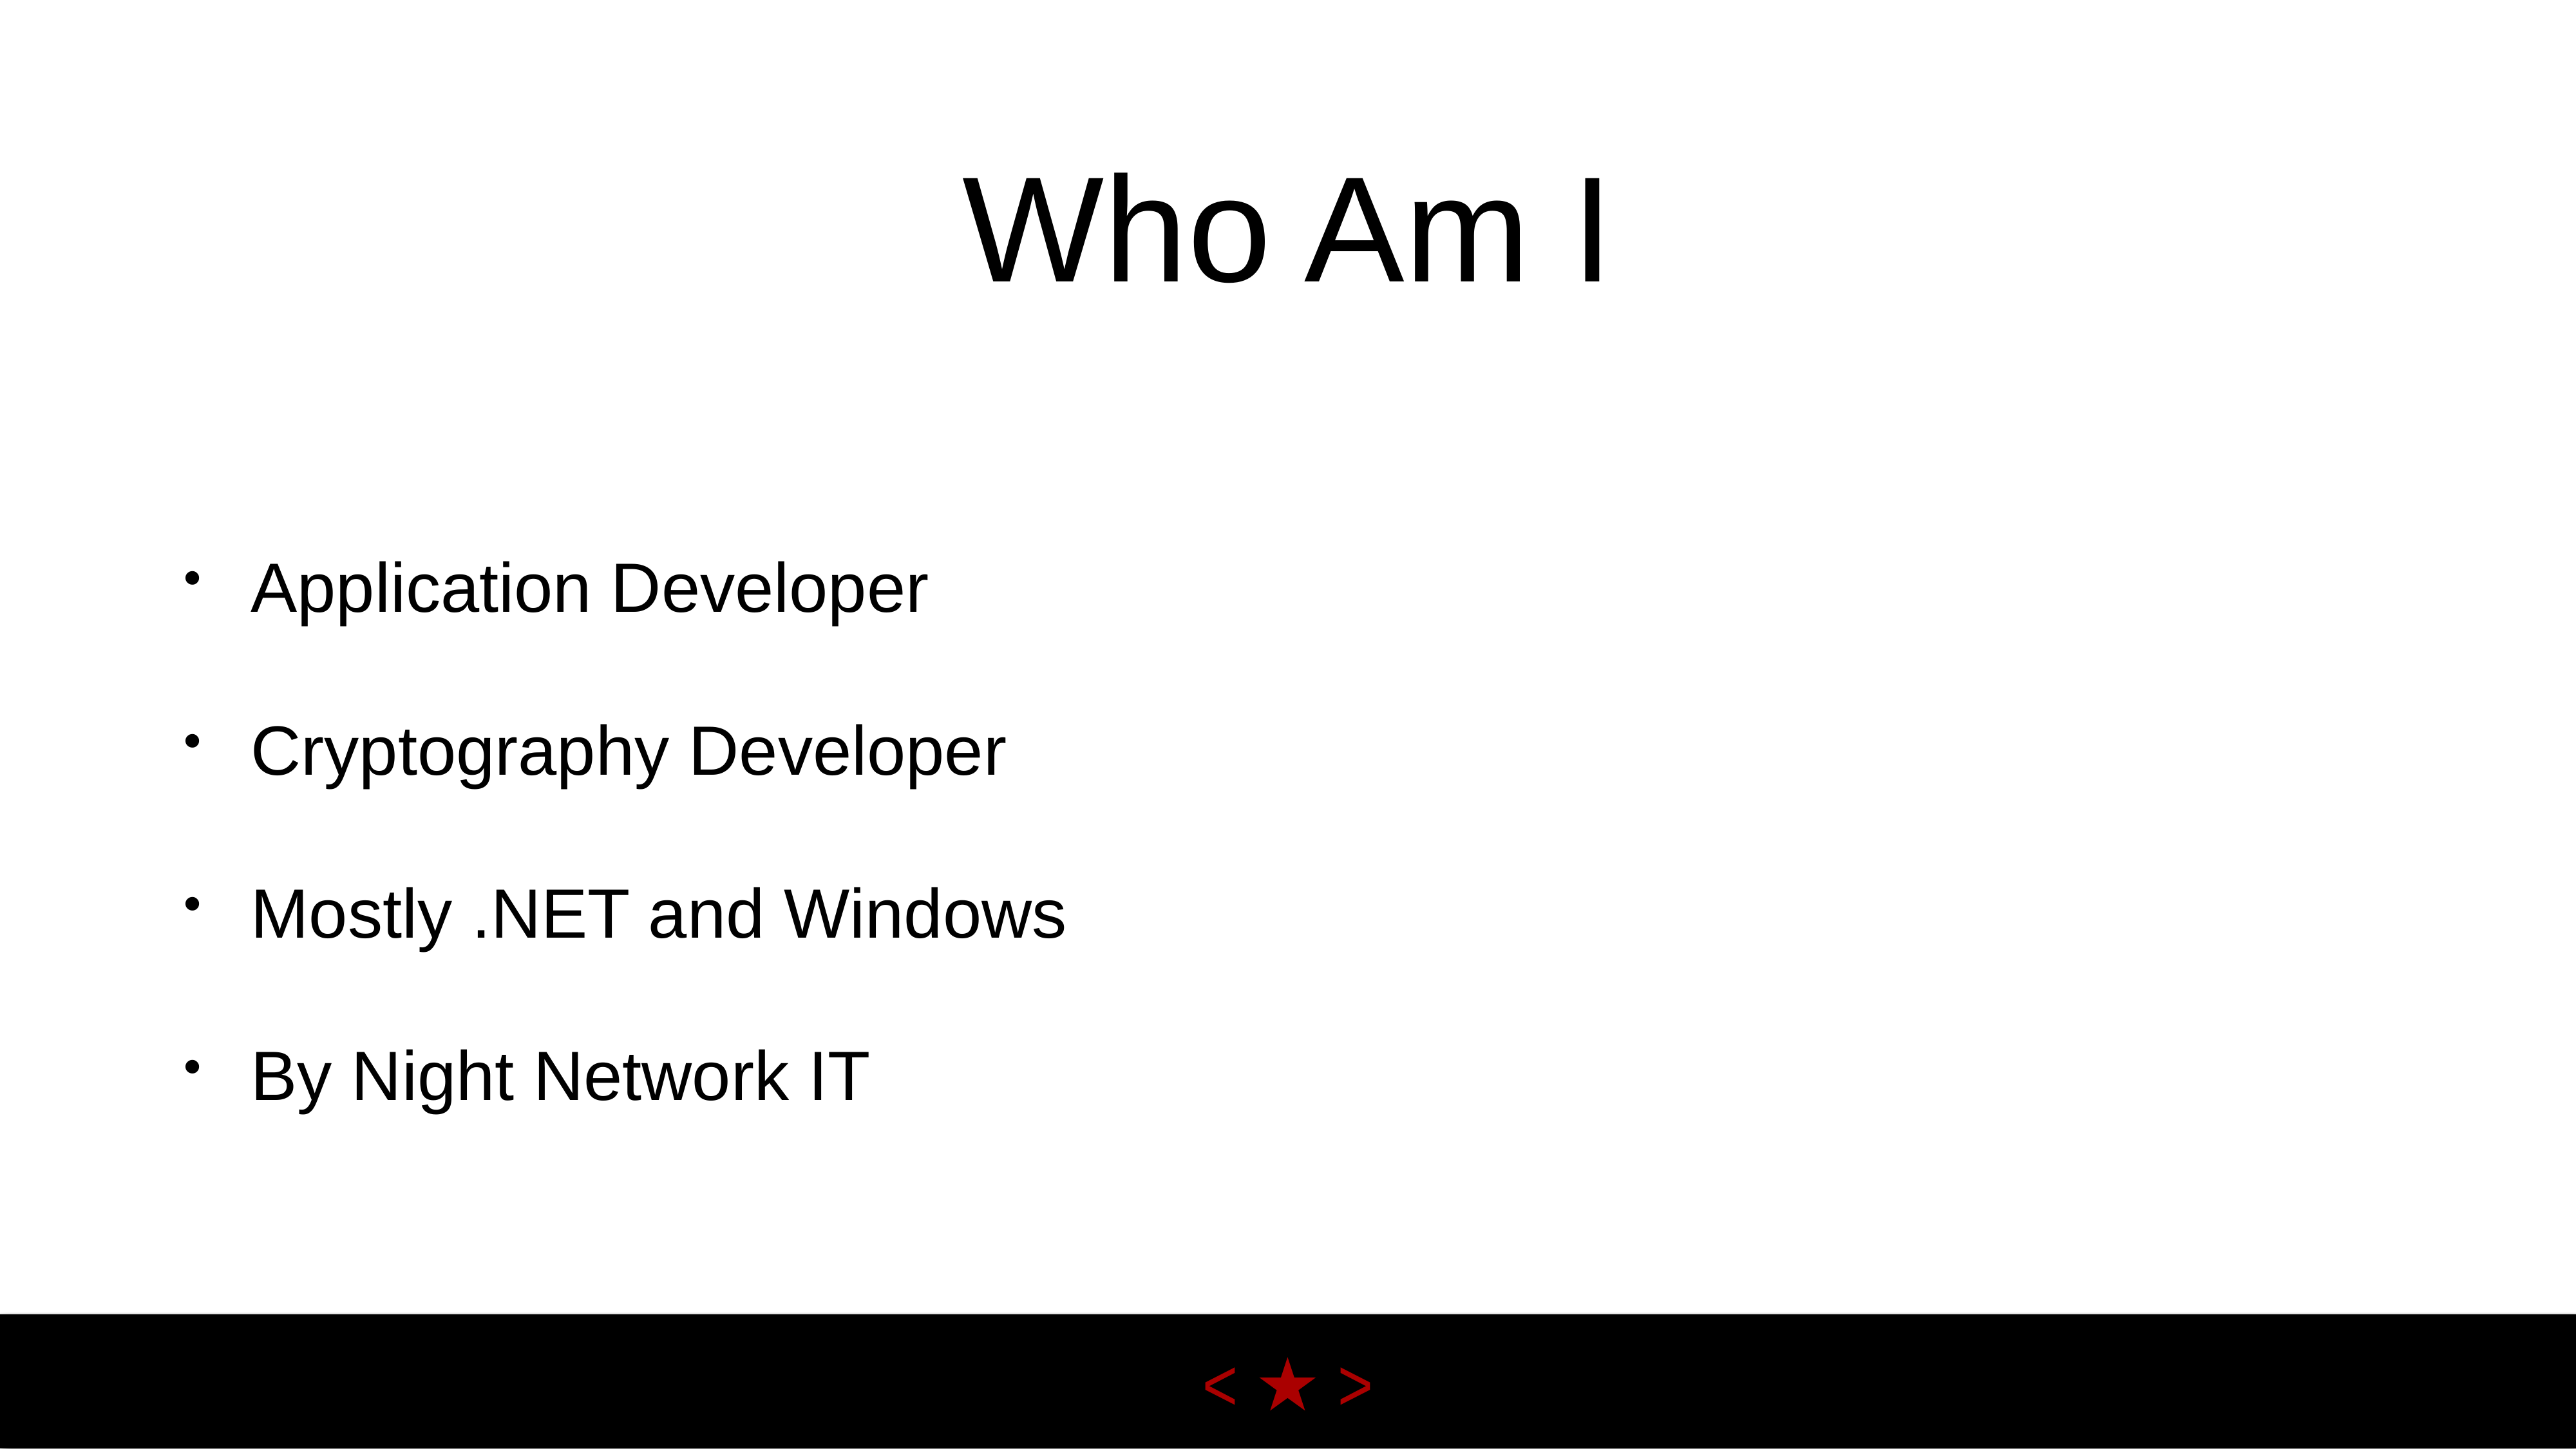

# Who Am I
Application Developer
Cryptography Developer
Mostly .NET and Windows
By Night Network IT